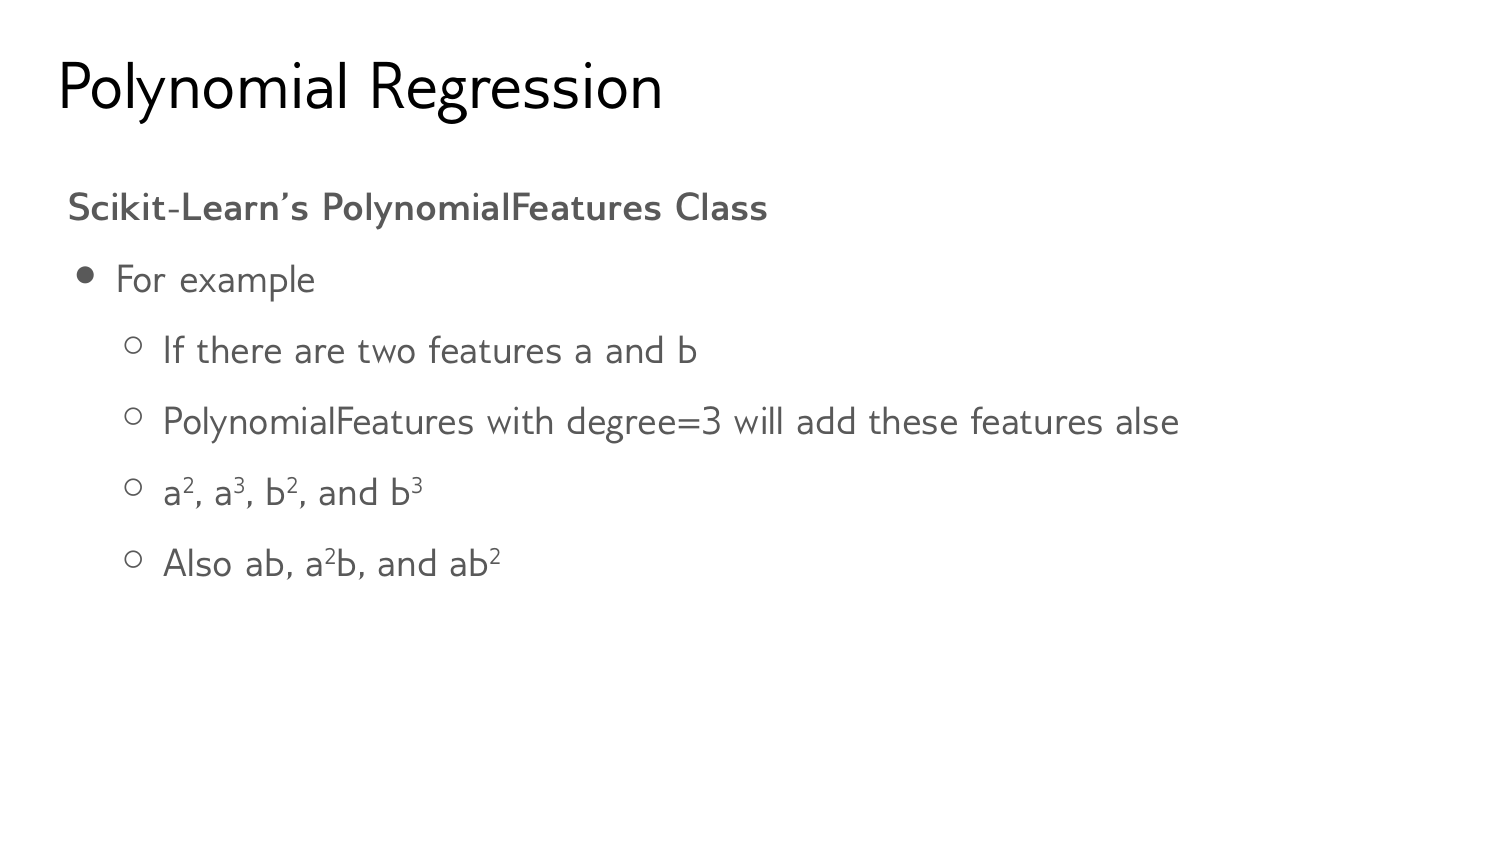

Polynomial Regression
Scikit-Learn’s PolynomialFeatures Class
For example
If there are two features a and b
PolynomialFeatures with degree=3 will add these features alse
a2, a3, b2, and b3
Also ab, a2b, and ab2